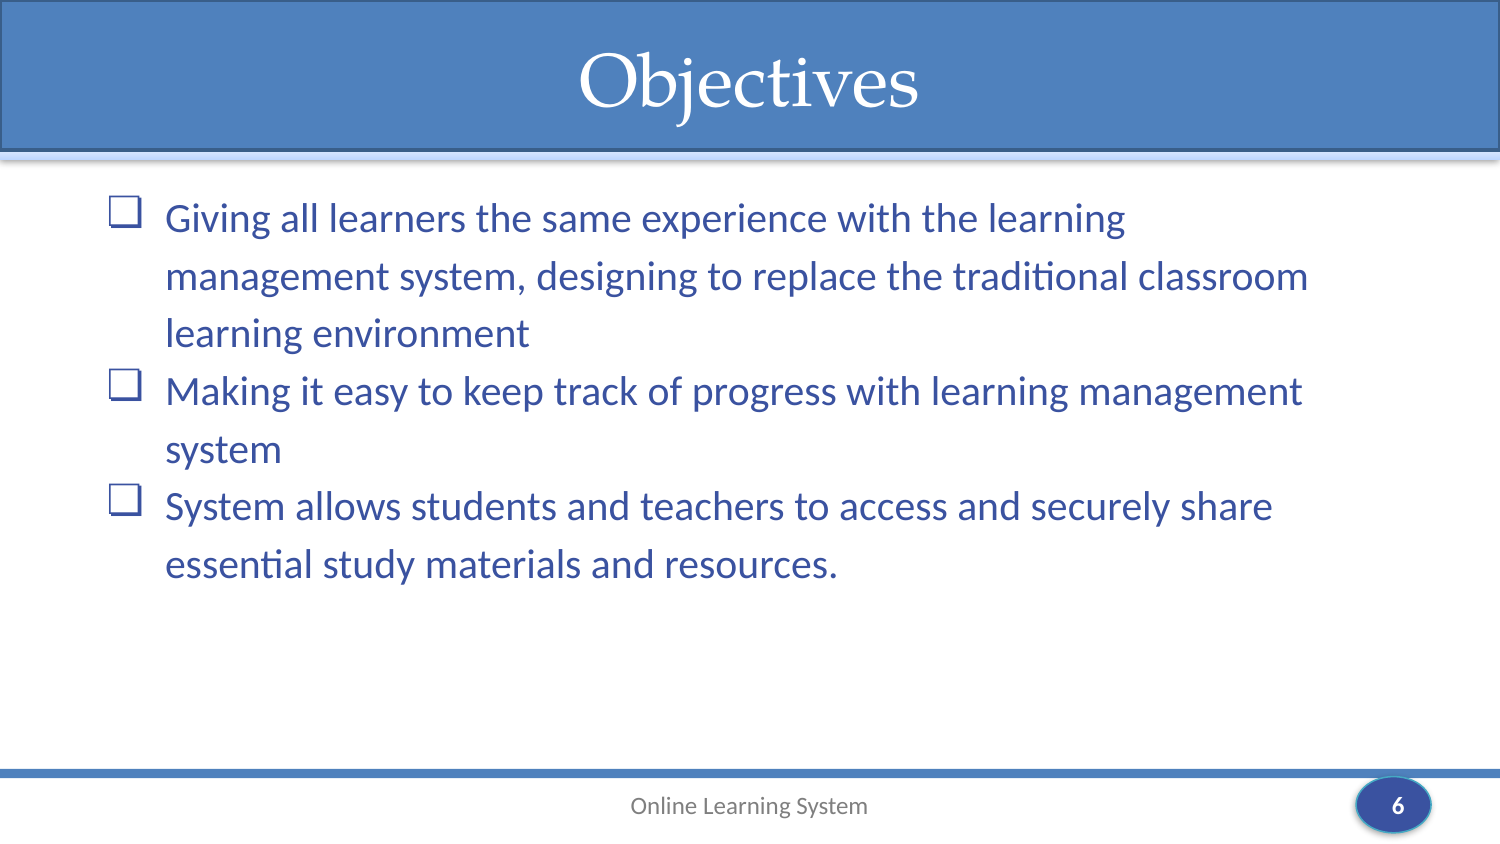

Objectives
Giving all learners the same experience with the learning management system, designing to replace the traditional classroom learning environment
Making it easy to keep track of progress with learning management system
System allows students and teachers to access and securely share essential study materials and resources.

6
Online Learning System